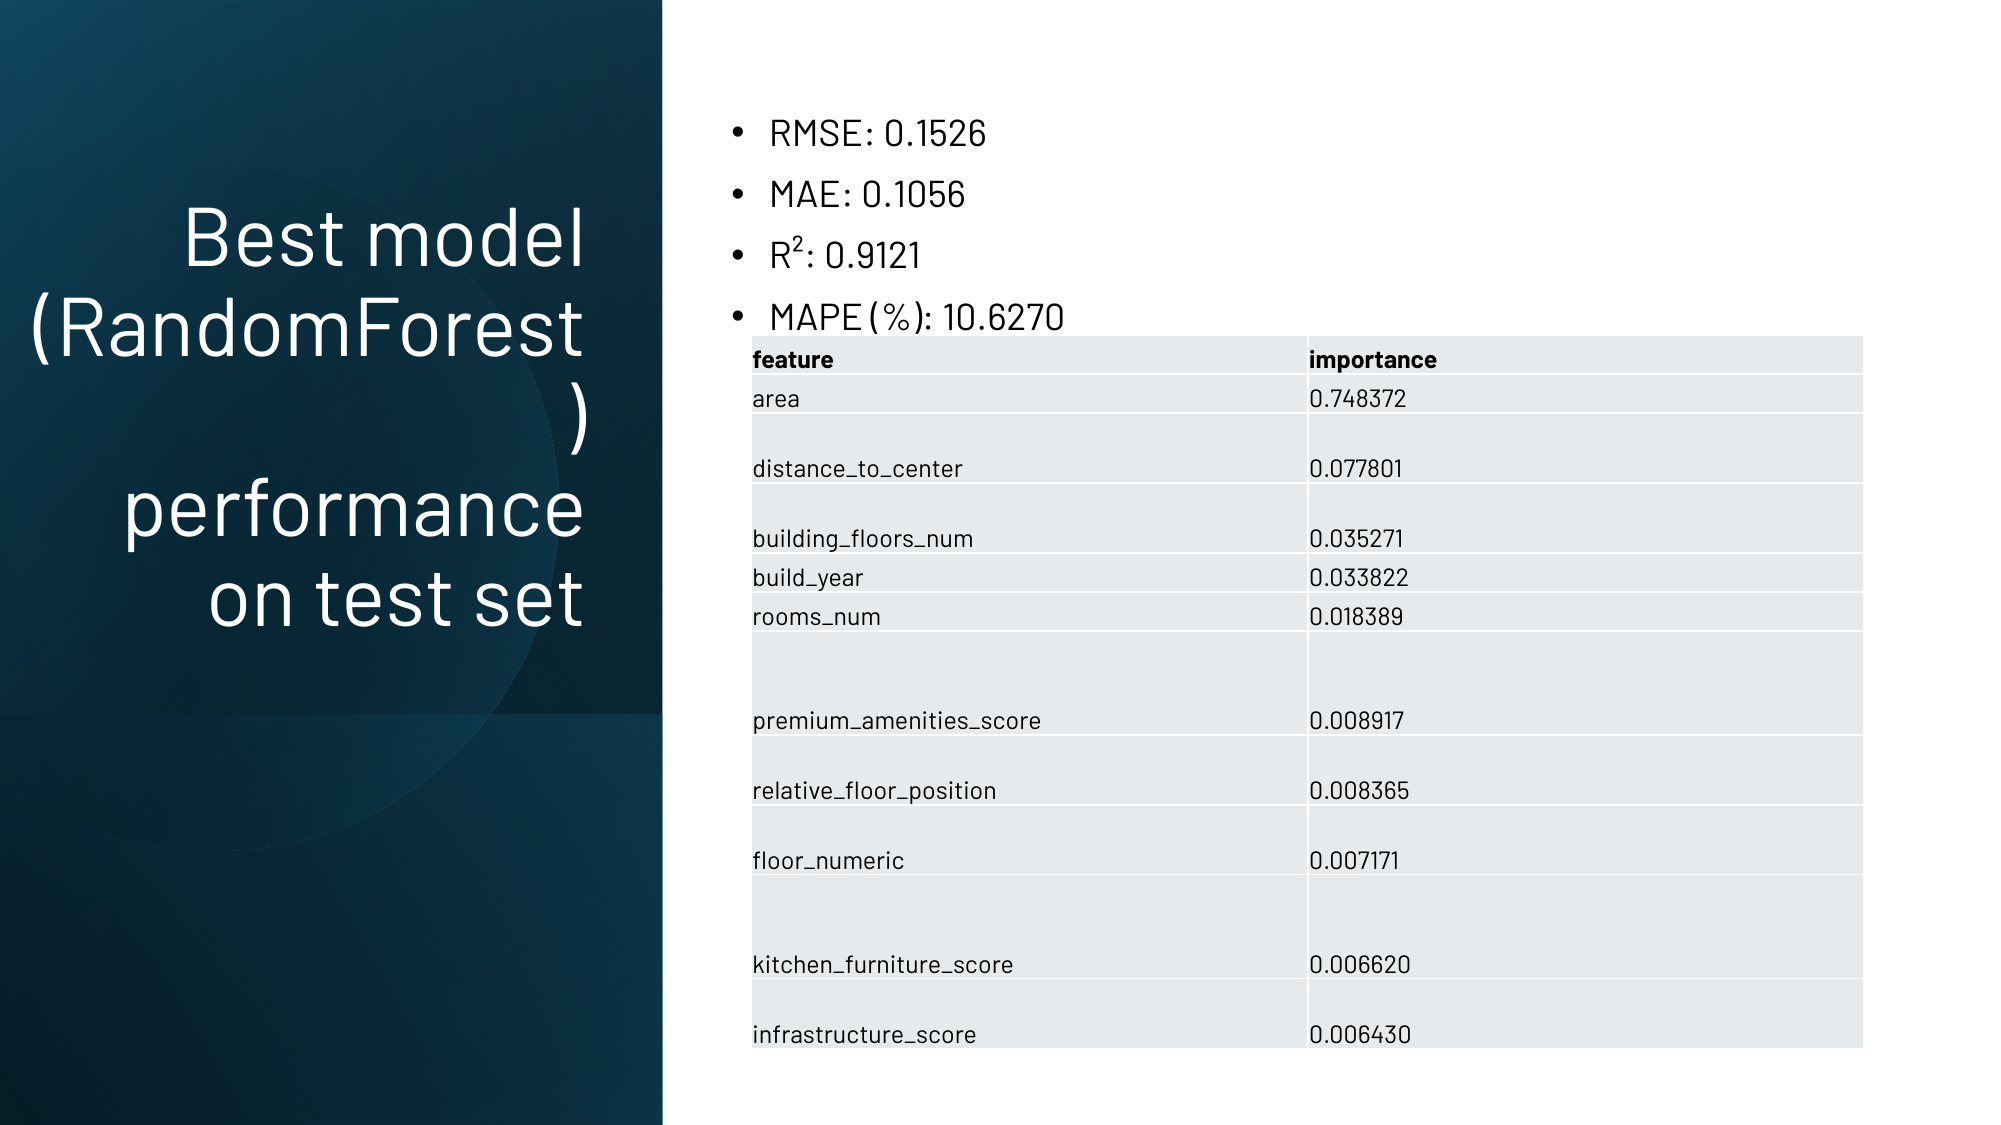

# Best model (RandomForest) performance on test set
RMSE: 0.1526
MAE: 0.1056
R²: 0.9121
MAPE (%): 10.6270

| feature | importance |
| --- | --- |
| area | 0.748372 |
| distance\_to\_center | 0.077801 |
| building\_floors\_num | 0.035271 |
| build\_year | 0.033822 |
| rooms\_num | 0.018389 |
| premium\_amenities\_score | 0.008917 |
| relative\_floor\_position | 0.008365 |
| floor\_numeric | 0.007171 |
| kitchen\_furniture\_score | 0.006620 |
| infrastructure\_score | 0.006430 |